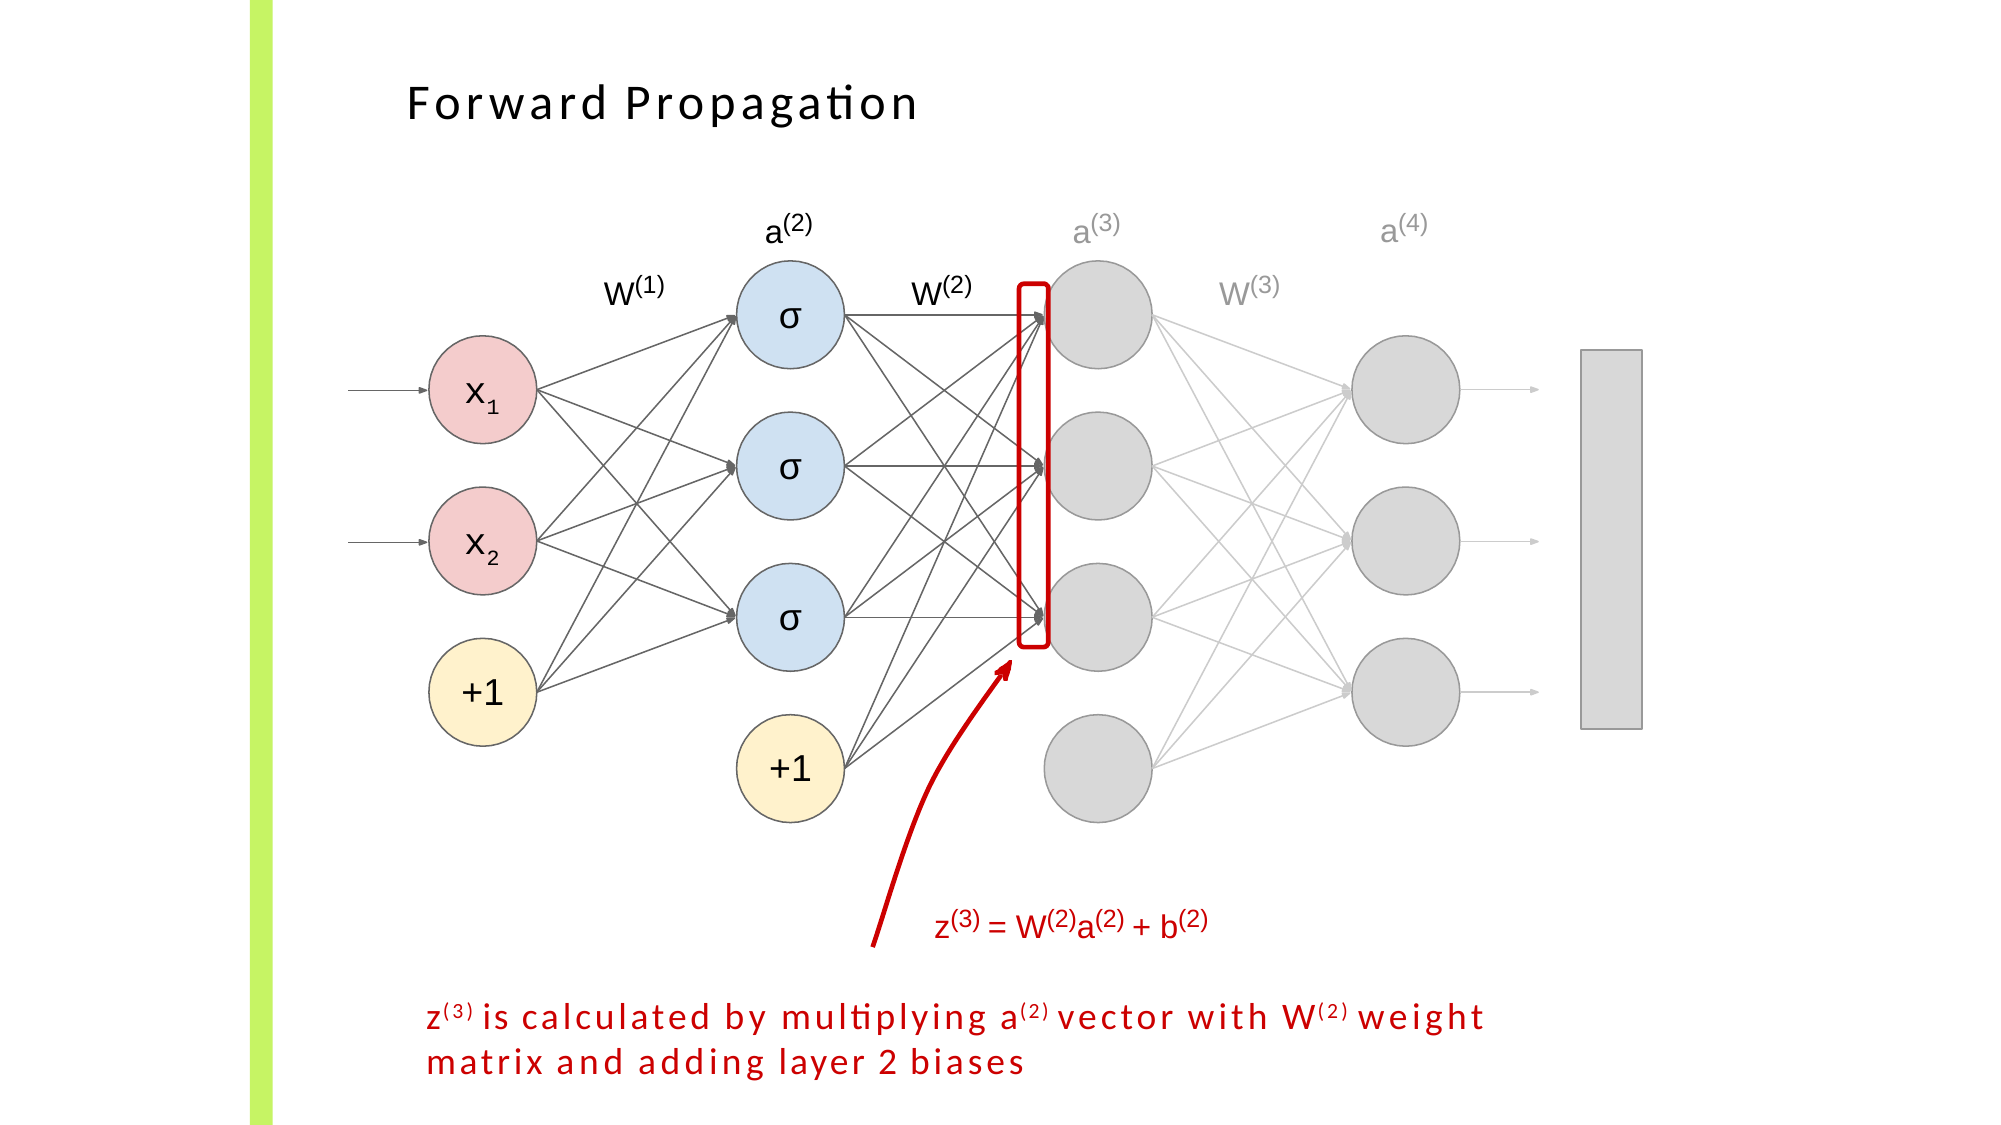

# Forward Propagation
a(4)
a(2)
a(3)
W(1)
W(2)
W(3)

σ

x1

σ

x2

σ

+1

+1

z(3) = W(2)a(2) + b(2)

z(3) is calculated by multiplying a(2) vector with W(2) weight  matrix and adding layer 2 biases